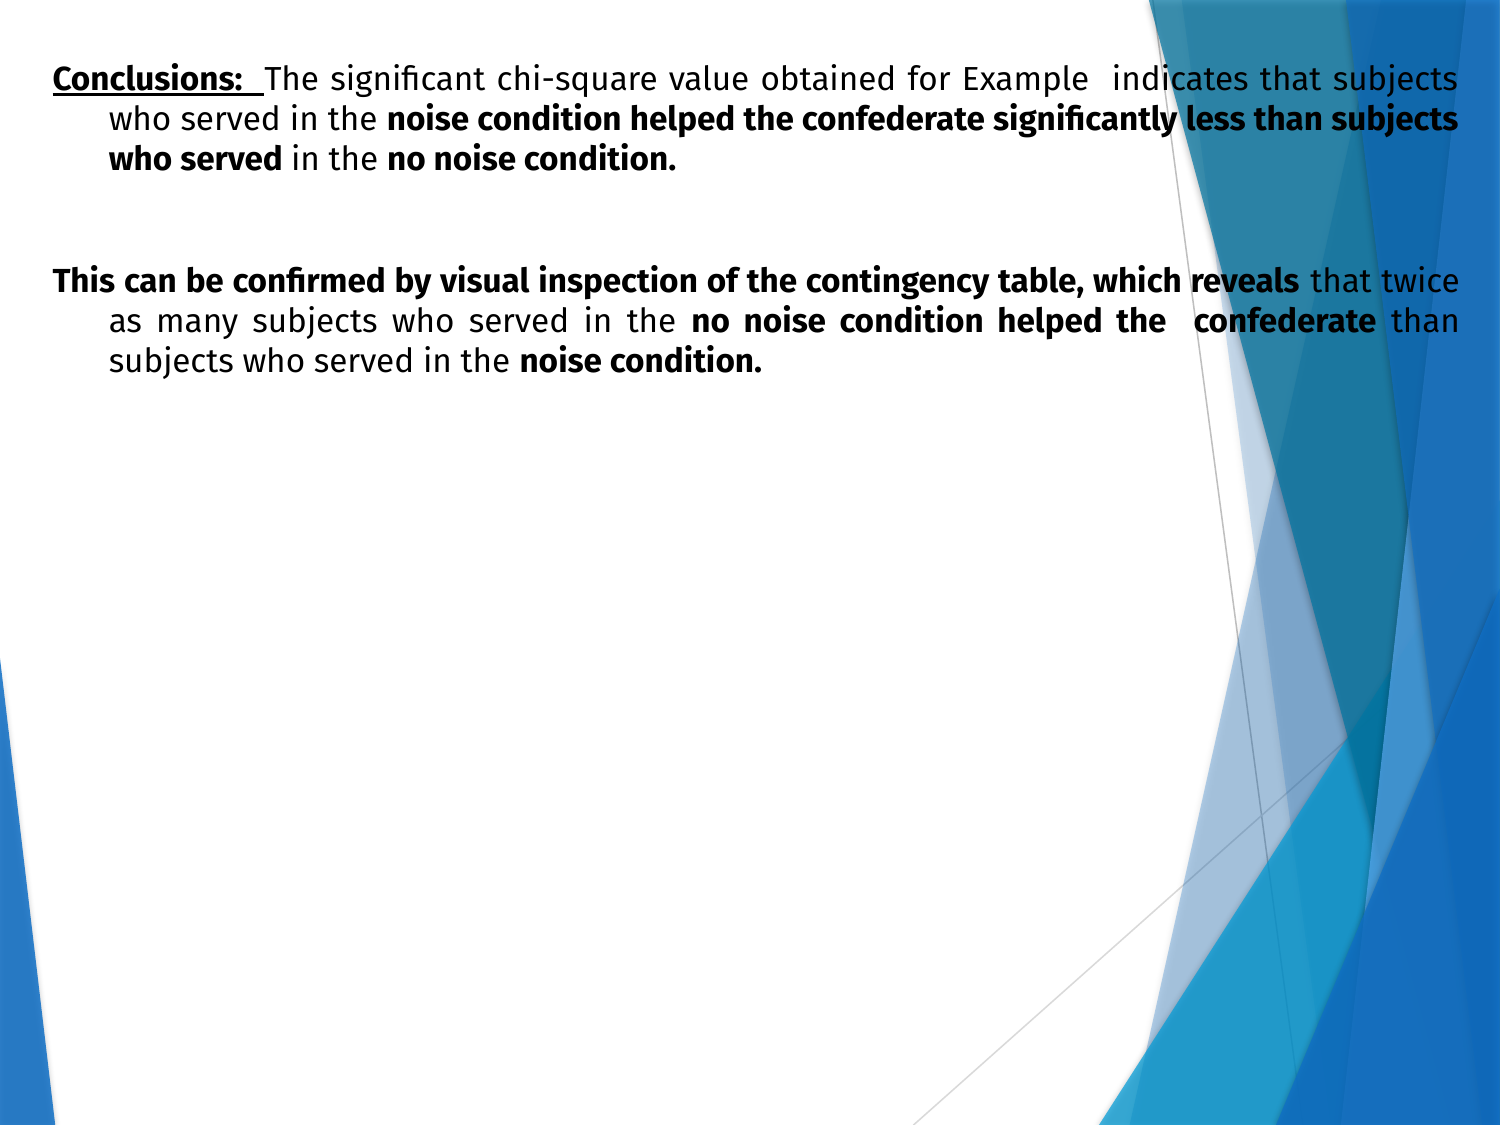

Conclusions:  The significant chi-square value obtained for Example  indicates that subjects who served in the noise condition helped the confederate significantly less than subjects who served in the no noise condition.

This can be confirmed by visual inspection of the contingency table, which reveals that twice as many subjects who served in the no noise condition helped the  confederate than subjects who served in the noise condition.